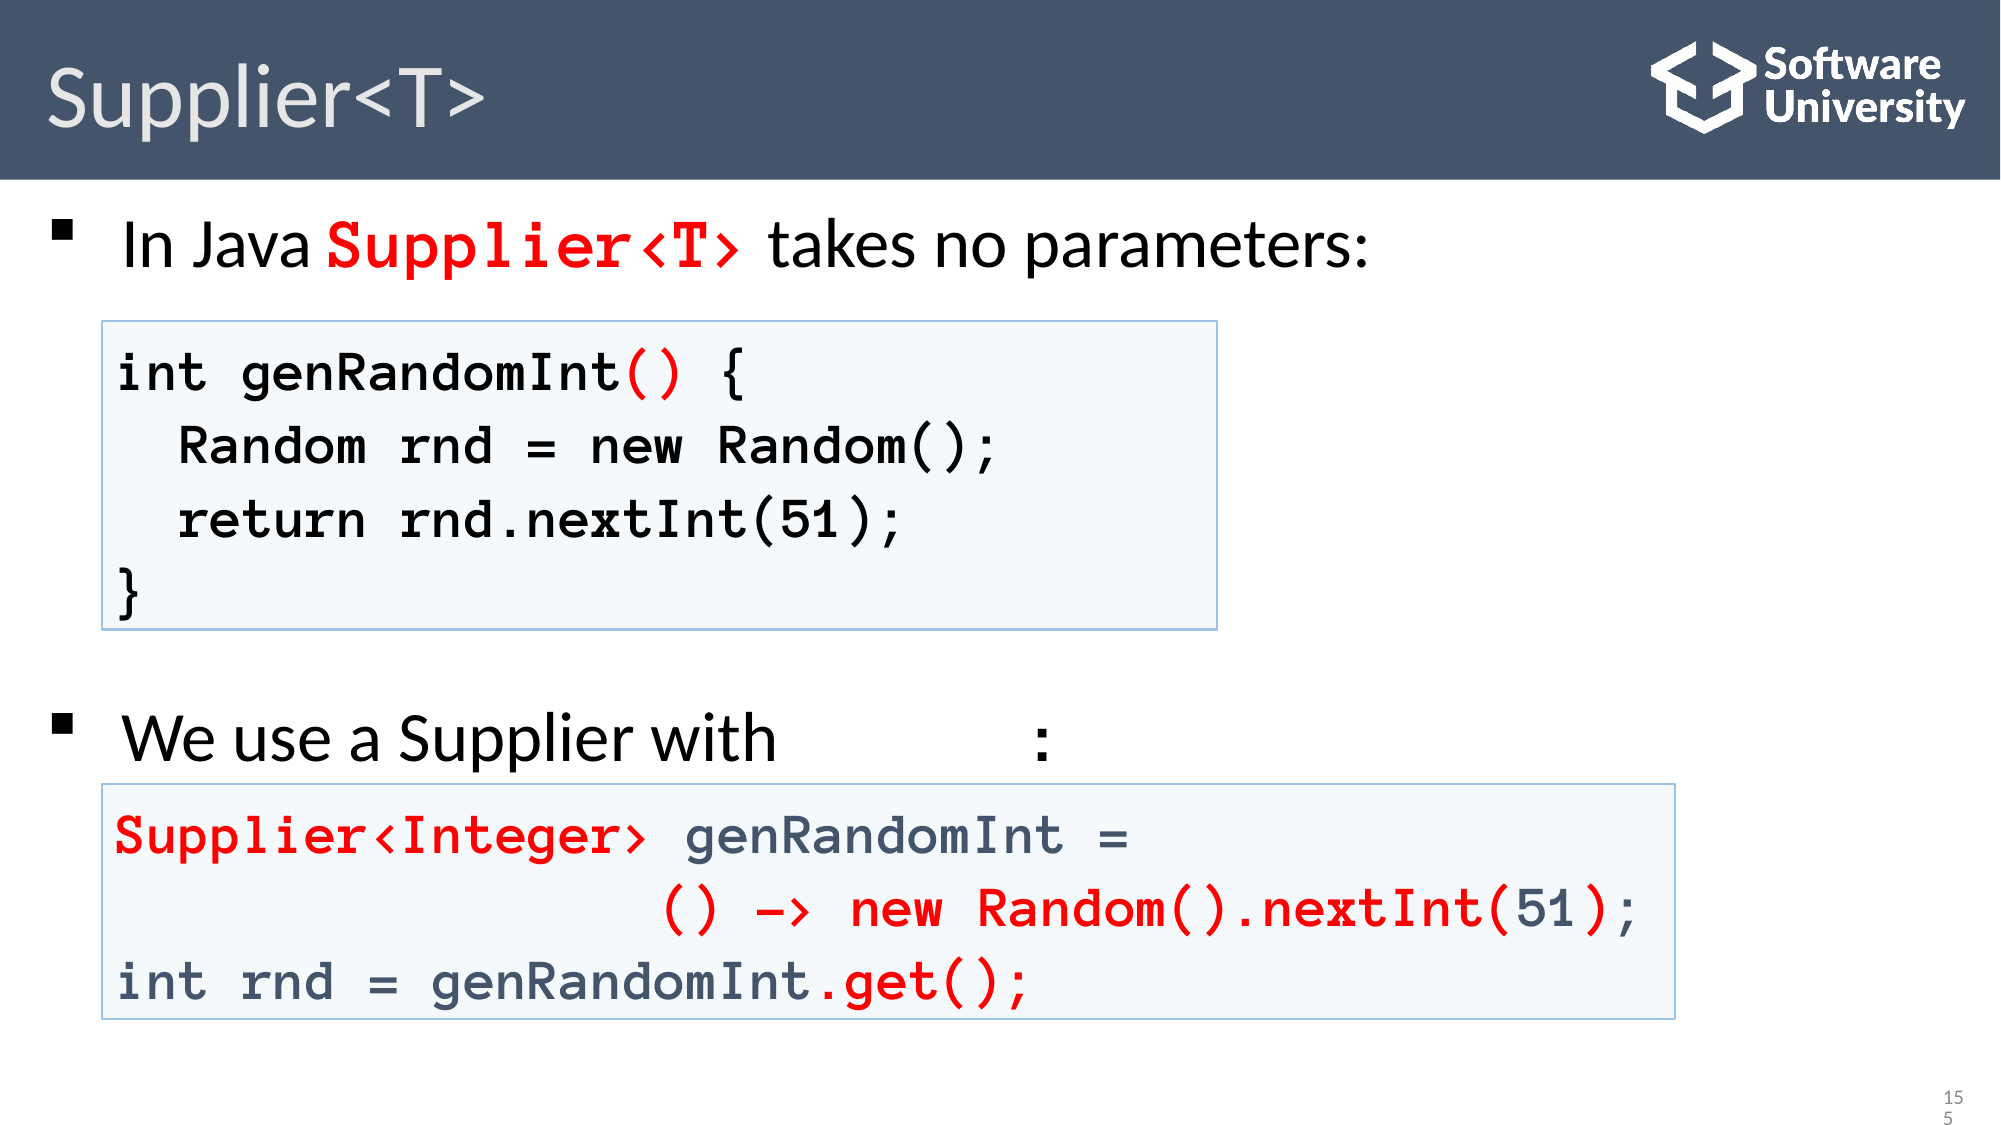

# Supplier<T>
In Java Supplier<T> takes no parameters:

We use a Supplier with .get():
int genRandomInt() {
  Random rnd = new Random();
  return rnd.nextInt(51);
}
Supplier<Integer> genRandomInt =
			   () -> new Random().nextInt(51);
int rnd = genRandomInt.get();
155